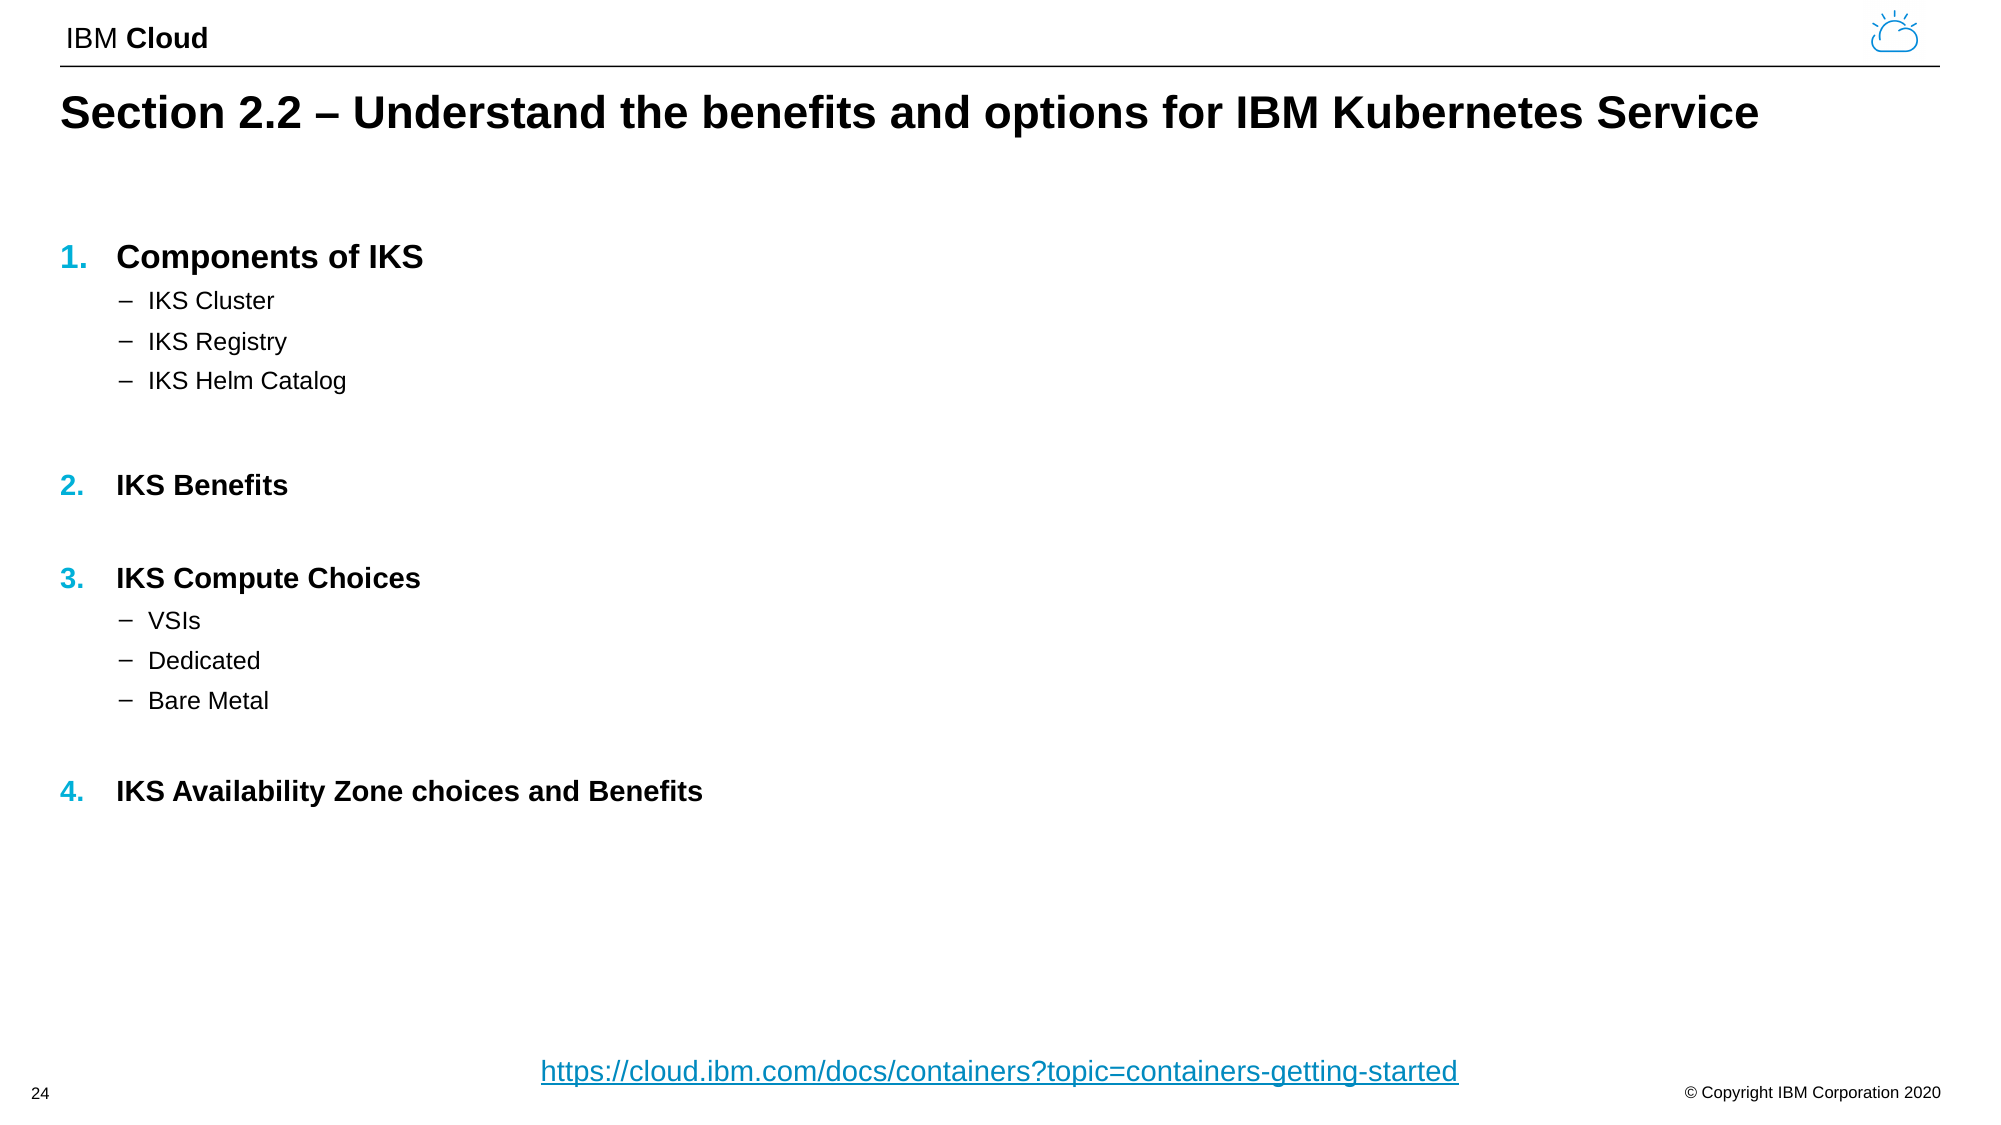

# Section 2.2 – Understand the benefits and options for IBM Kubernetes Service

Components of IKS
IKS Cluster
IKS Registry
IKS Helm Catalog

IKS Benefits

IKS Compute Choices
VSIs
Dedicated
Bare Metal

IKS Availability Zone choices and Benefits
https://cloud.ibm.com/docs/containers?topic=containers-getting-started
24